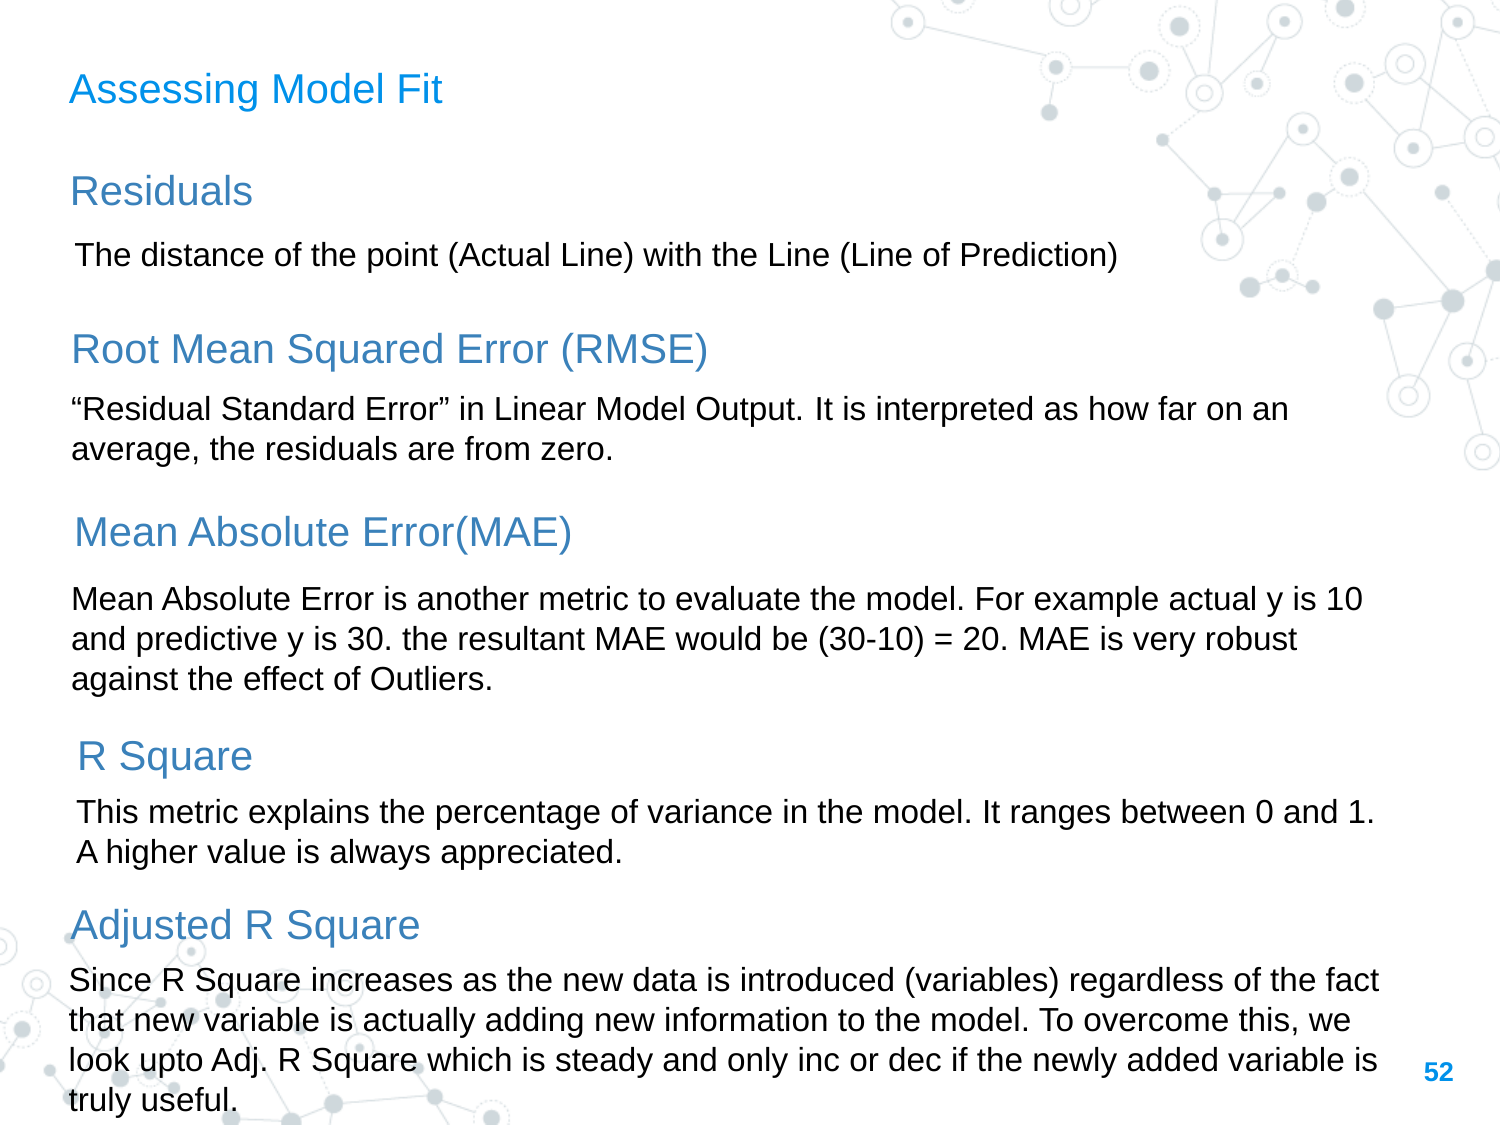

# Assessing Model Fit
Residuals
The distance of the point (Actual Line) with the Line (Line of Prediction)
Root Mean Squared Error (RMSE)
“Residual Standard Error” in Linear Model Output. It is interpreted as how far on an average, the residuals are from zero.
Mean Absolute Error(MAE)
Mean Absolute Error is another metric to evaluate the model. For example actual y is 10 and predictive y is 30. the resultant MAE would be (30-10) = 20. MAE is very robust against the effect of Outliers.
R Square
This metric explains the percentage of variance in the model. It ranges between 0 and 1. A higher value is always appreciated.
Adjusted R Square
Since R Square increases as the new data is introduced (variables) regardless of the fact that new variable is actually adding new information to the model. To overcome this, we look upto Adj. R Square which is steady and only inc or dec if the newly added variable is truly useful.
52